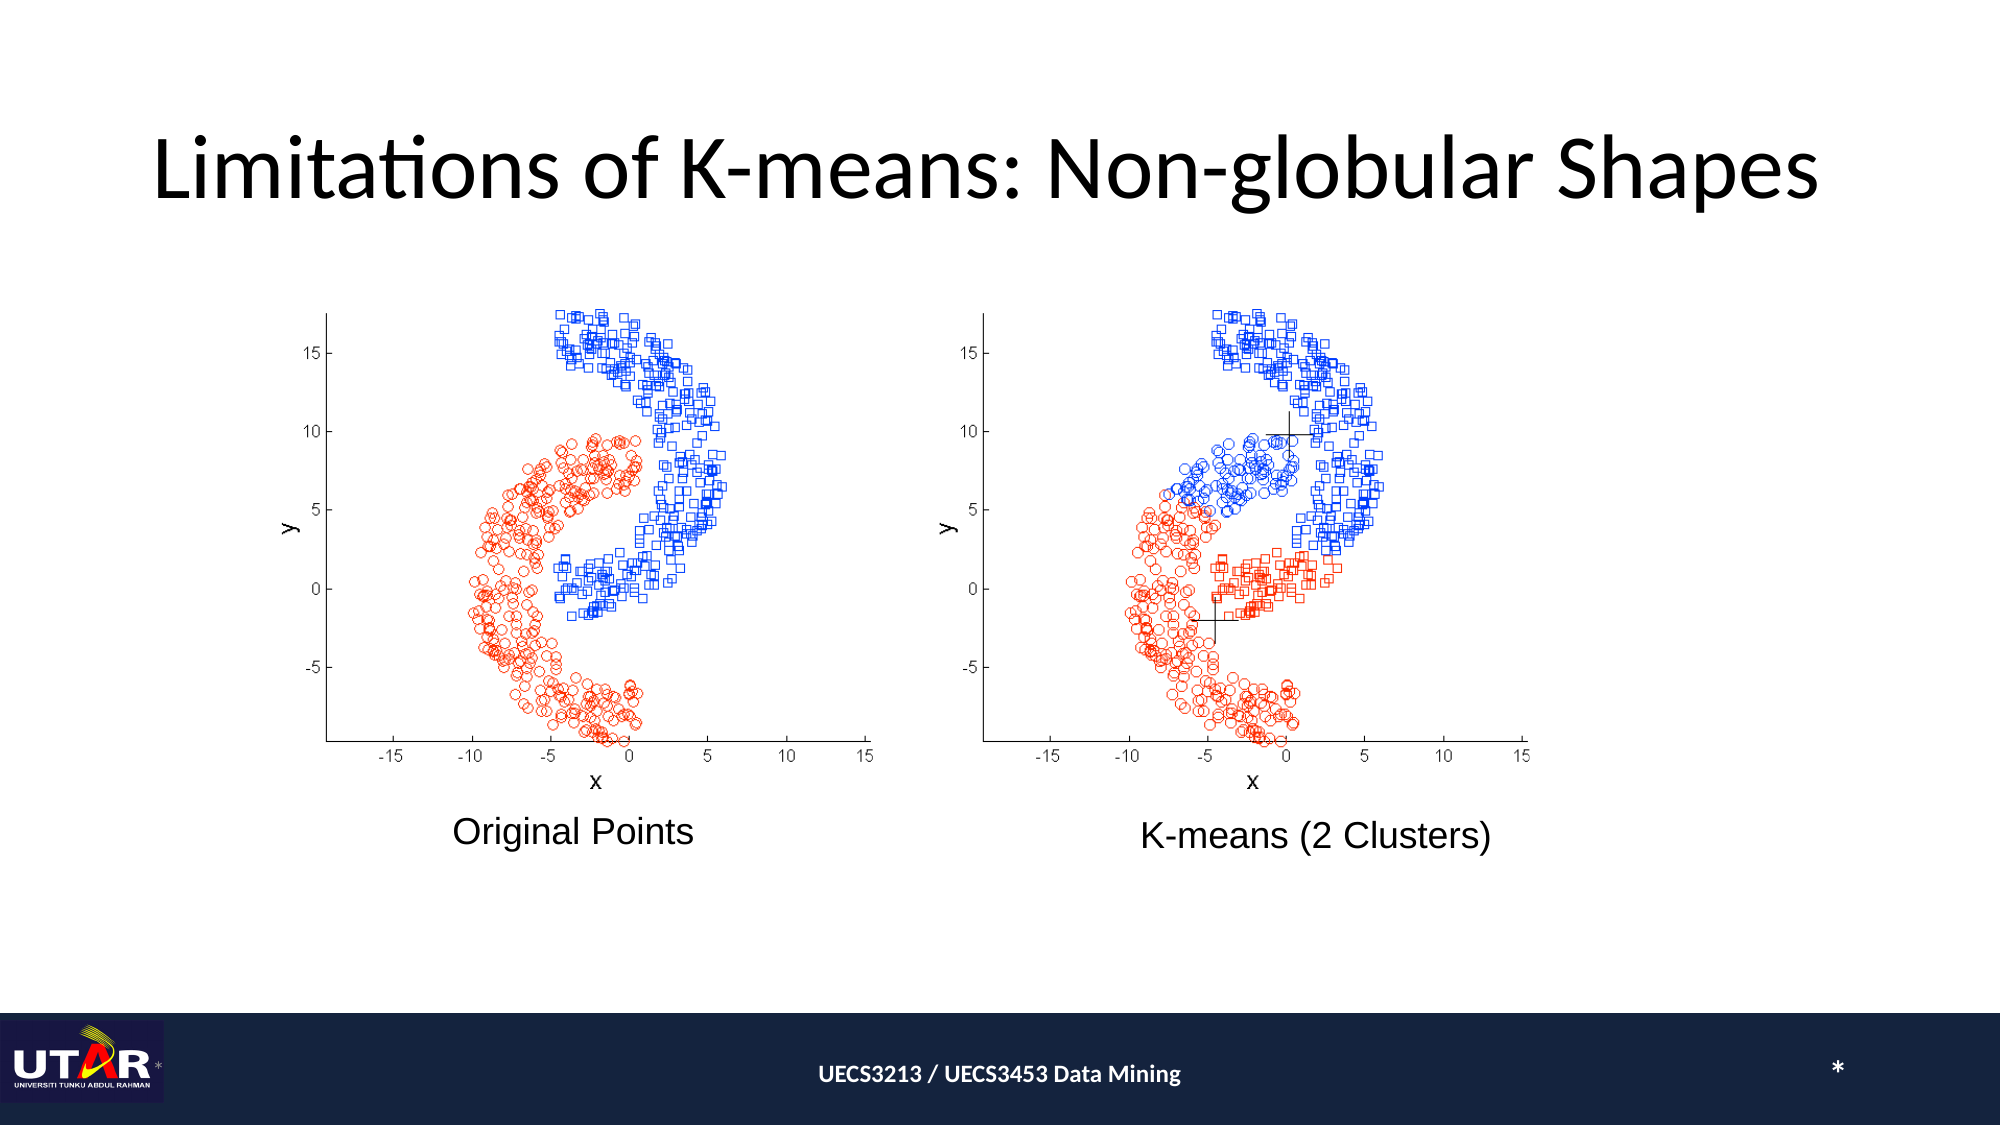

# Limitations of K-means: Non-globular Shapes

Original Points
K-means (2 Clusters)
*
UECS3213 / UECS3453 Data Mining
*